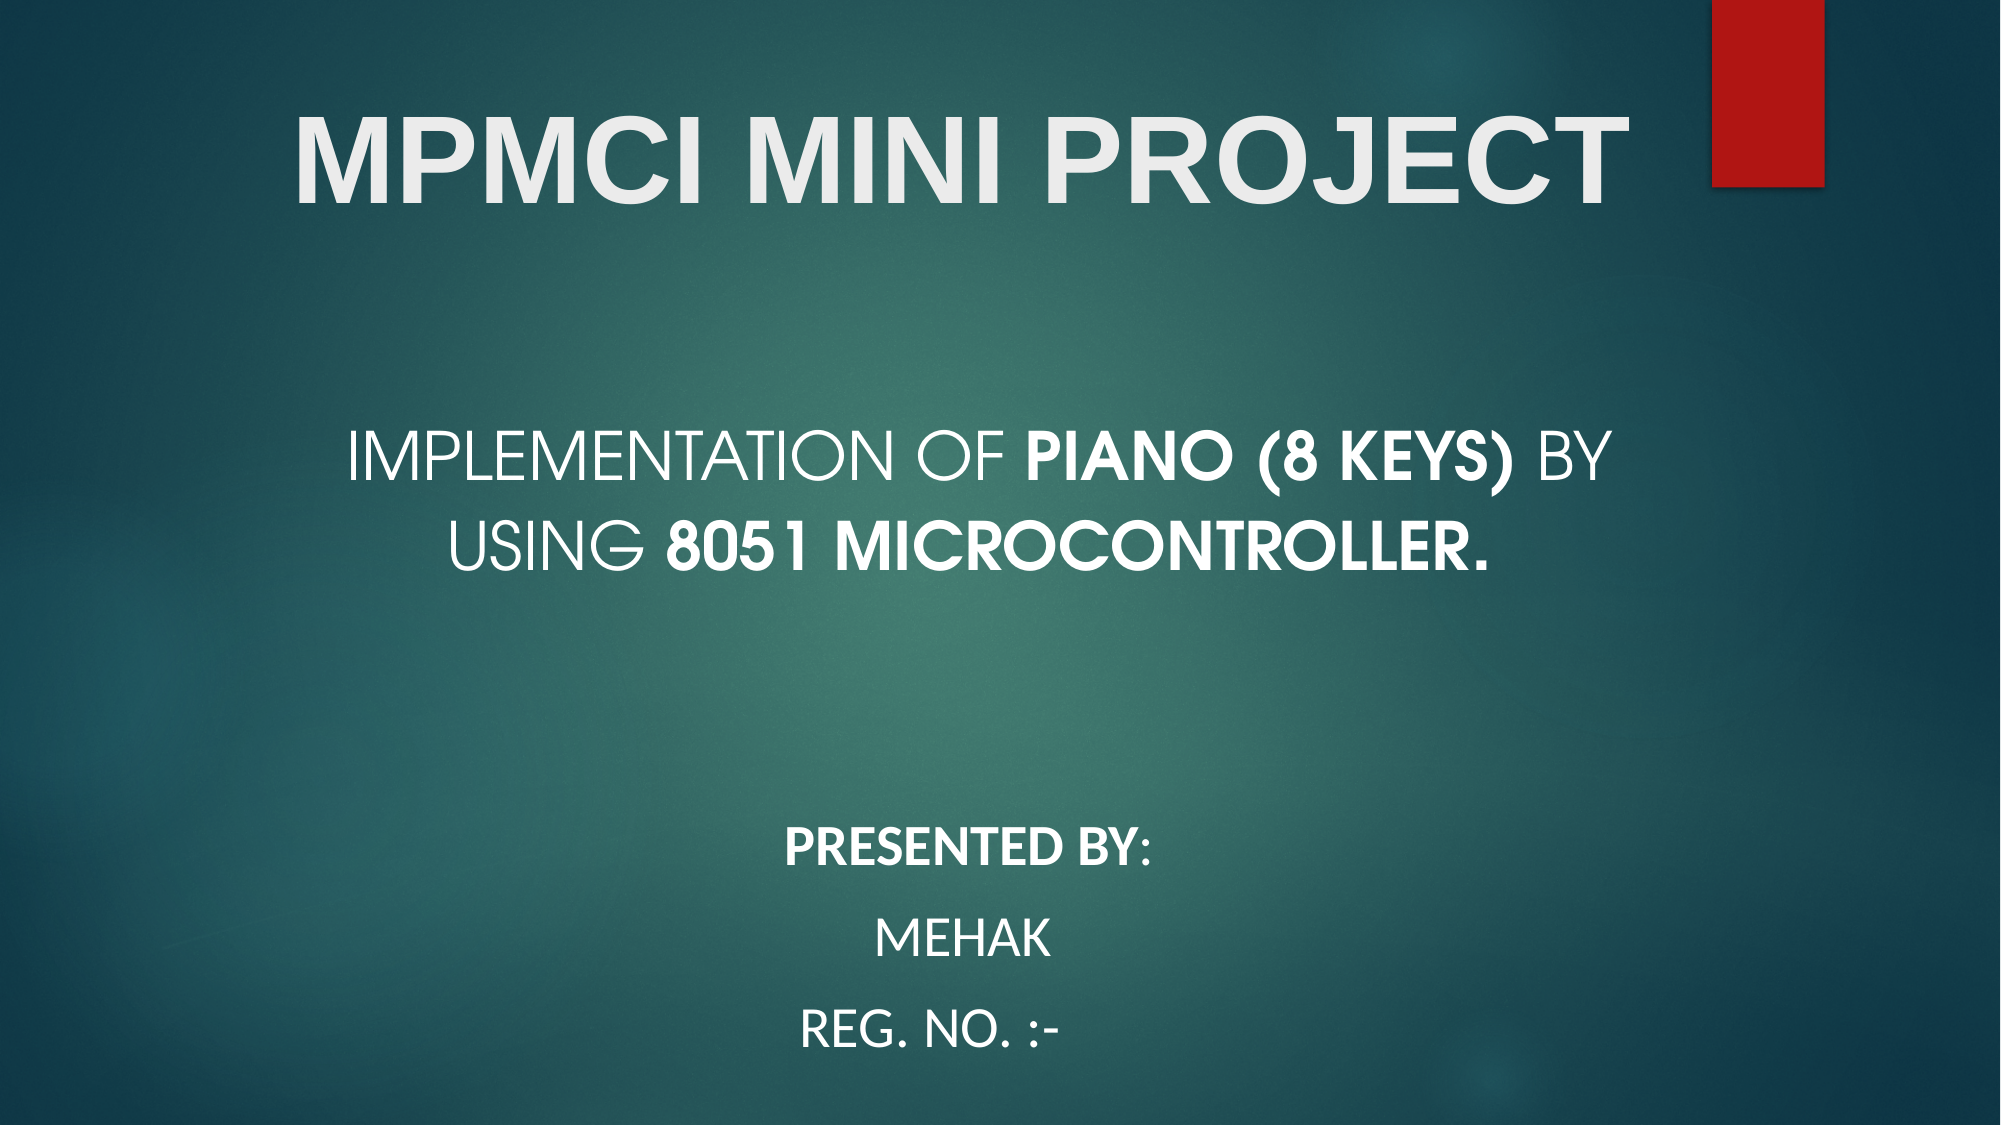

# MPMCI MINI PROJECT
 Implementation of Piano (8 keys) by using 8051 Microcontroller.

PRESENTED BY:
Mehak
Reg. no. :-